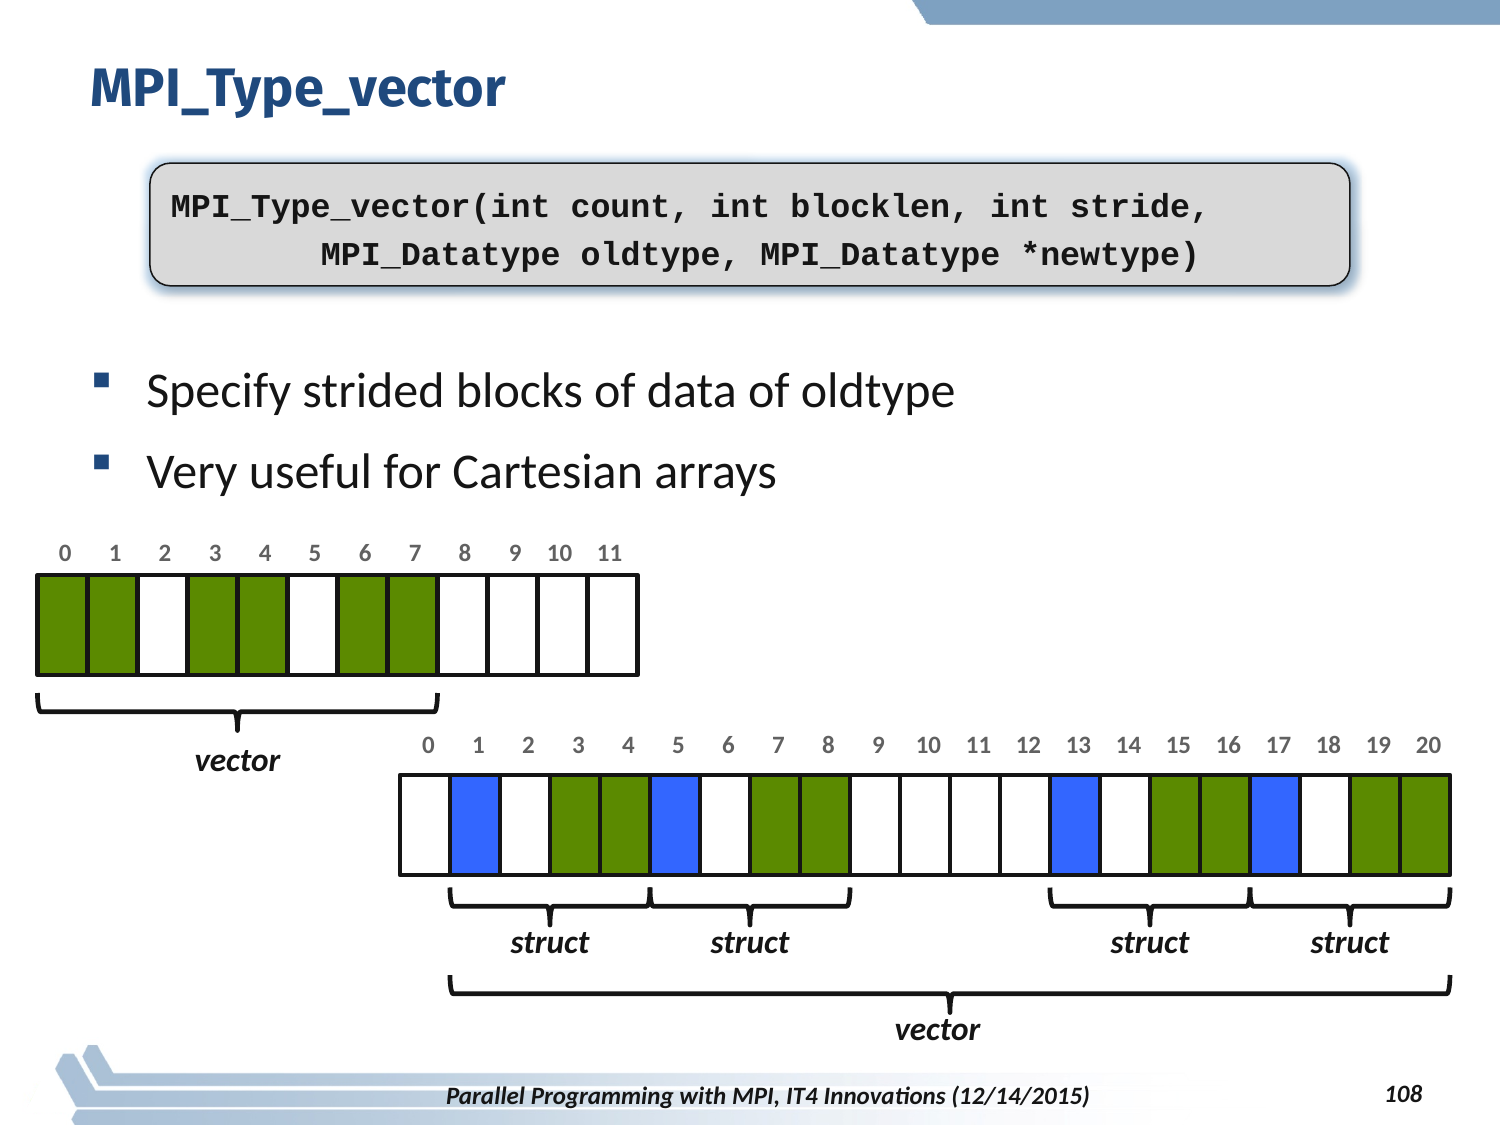

# MPI_Type_vector
MPI_Type_vector(int count, int blocklen, int stride,
	MPI_Datatype oldtype, MPI_Datatype *newtype)
Specify strided blocks of data of oldtype
Very useful for Cartesian arrays

0
1
2
3
4
5
6
7
8
9
10
11

0
1
2
3
4
5
6
7
8
9
10
11
12
13
14
15
16
17
18
19
20
vector

struct
struct
struct
struct
vector
108
Parallel Programming with MPI, IT4 Innovations (12/14/2015)